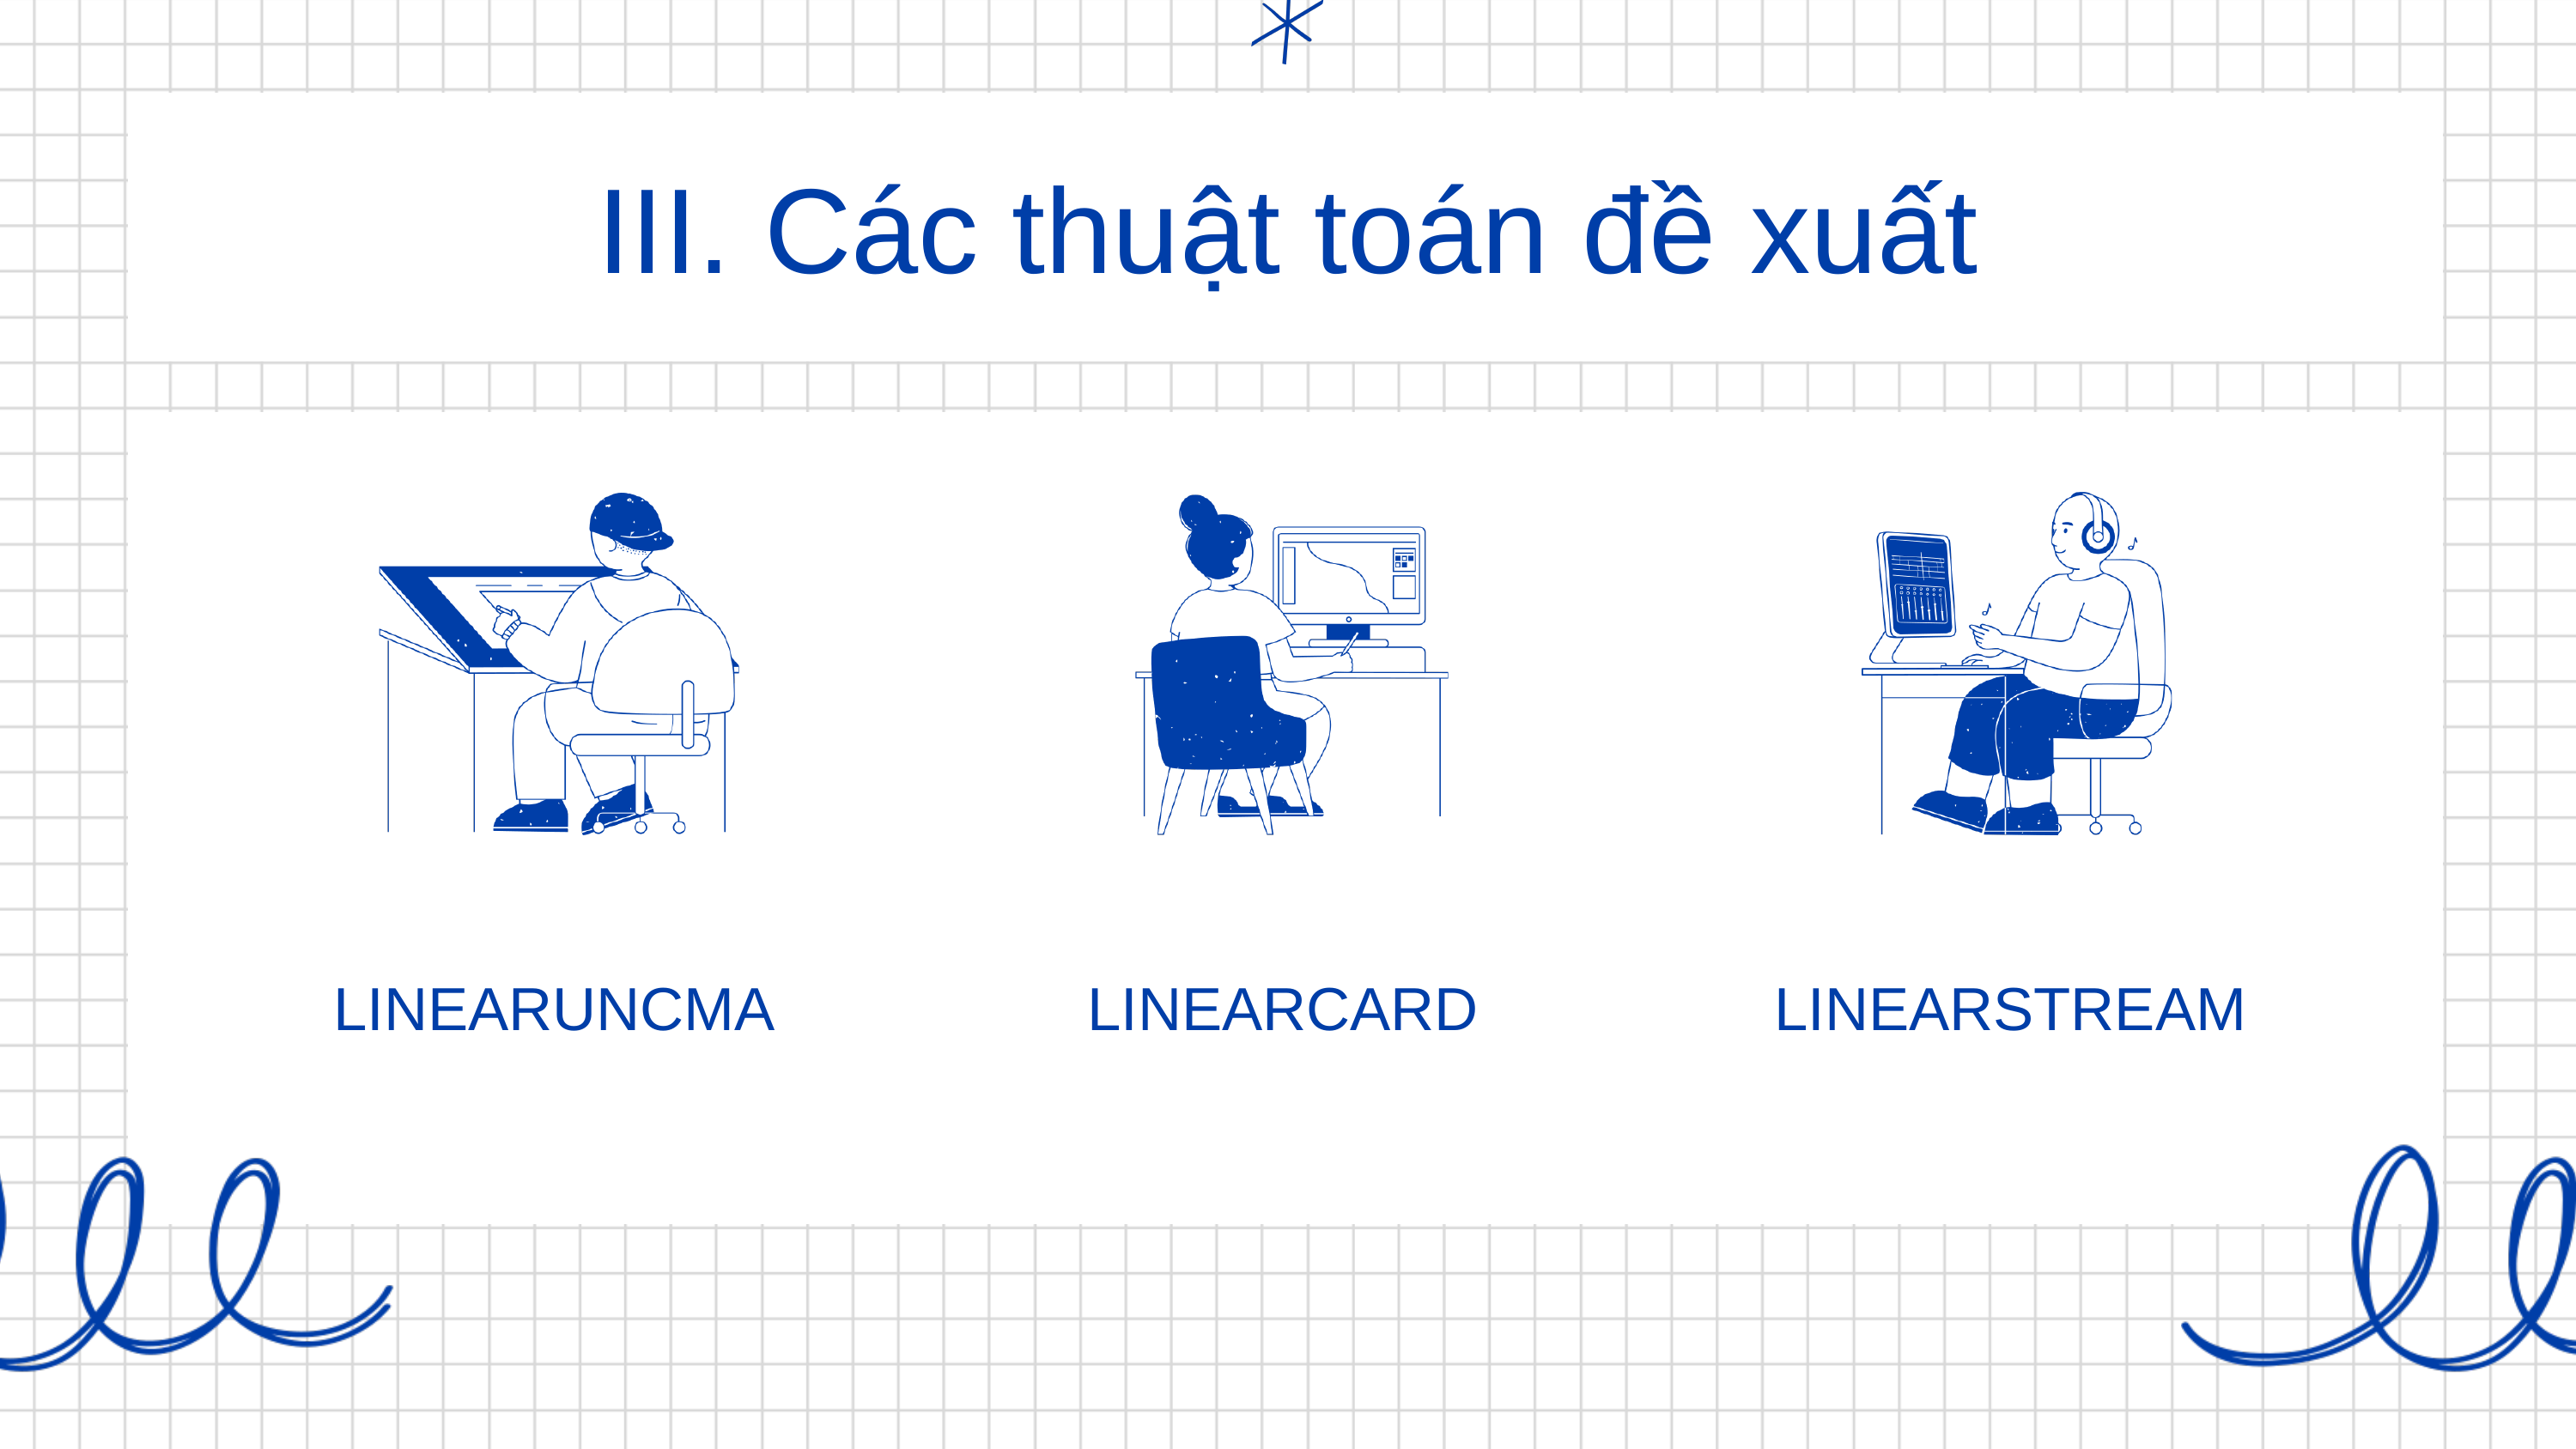

III. Các thuật toán đề xuất

 LINEARUNCMA
LINEARCARD
LINEARSTREAM